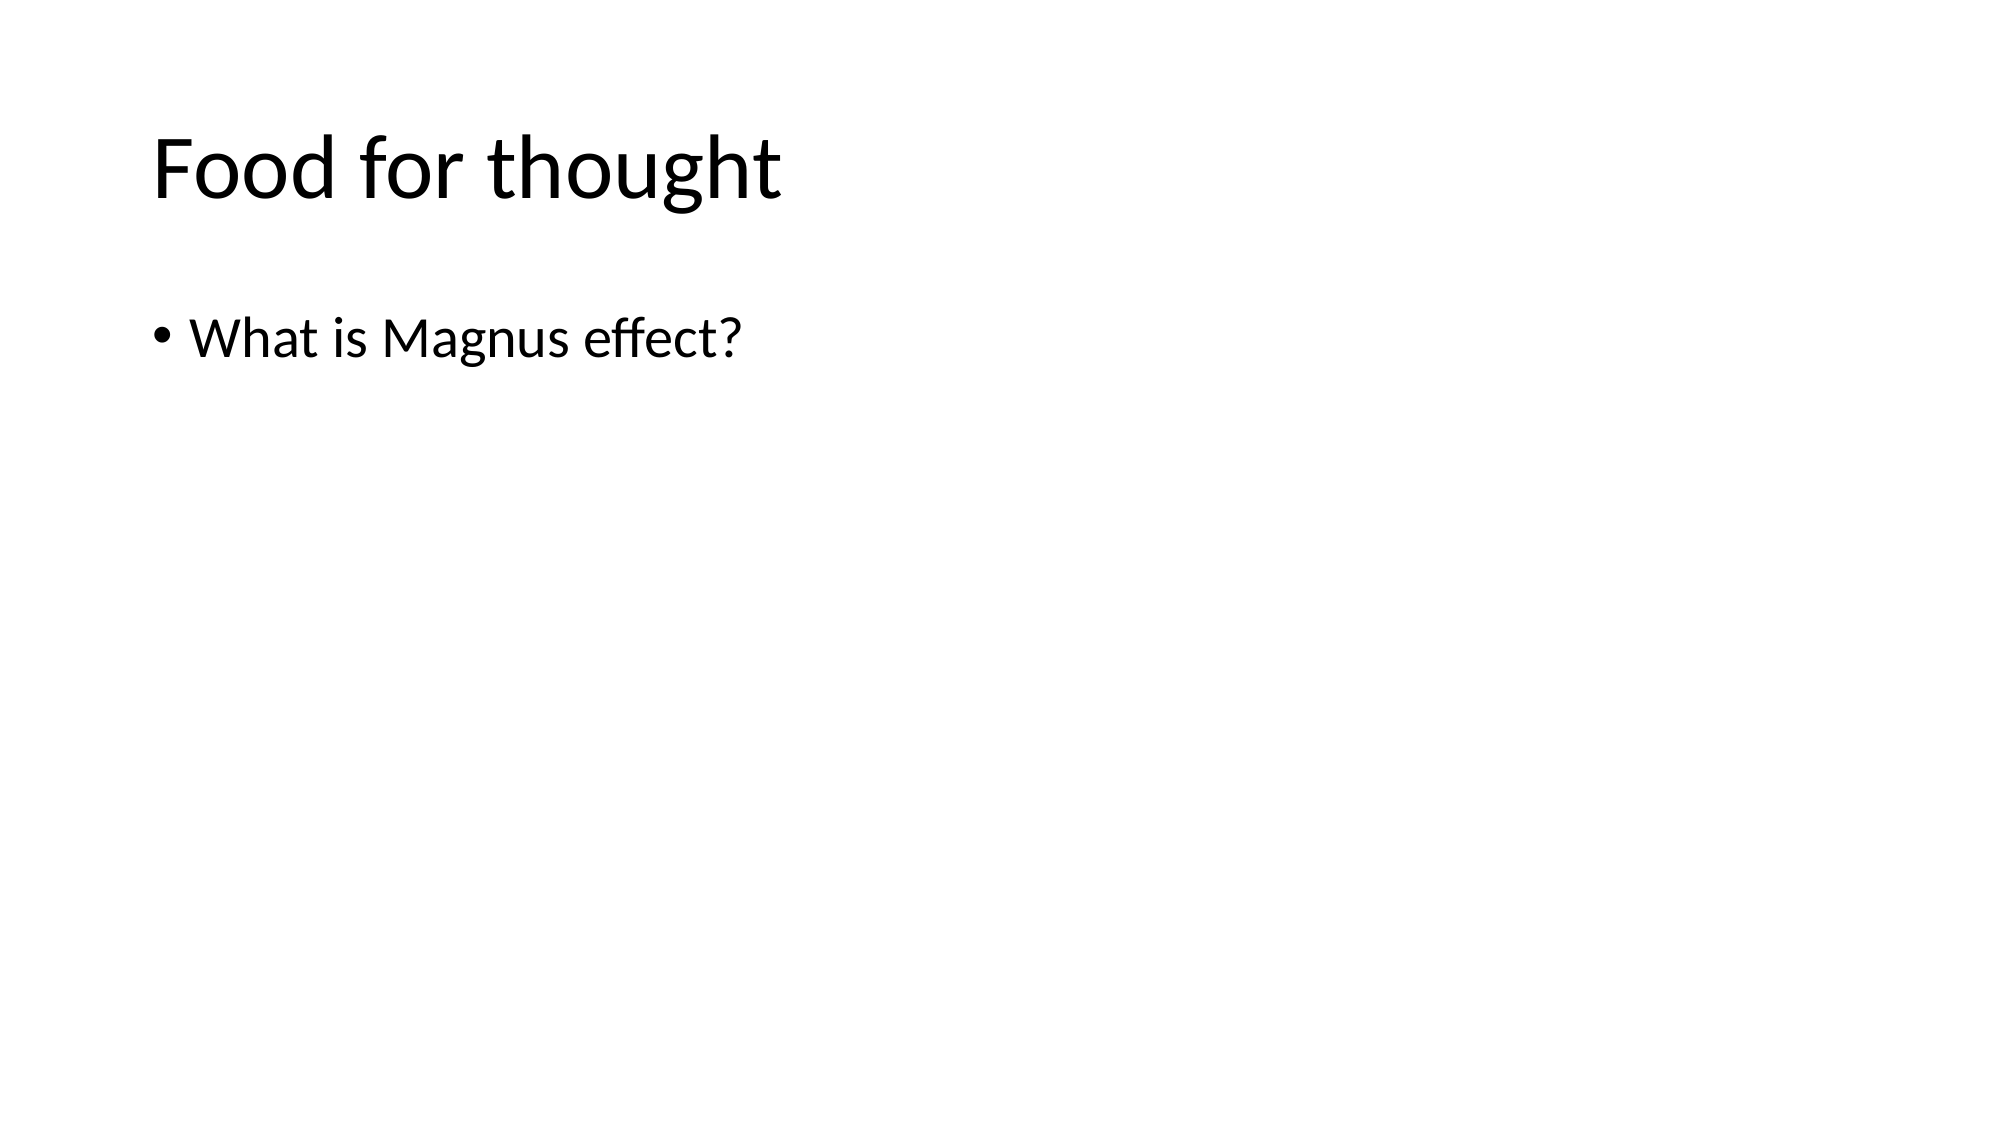

# Food for thought
What is Magnus effect?